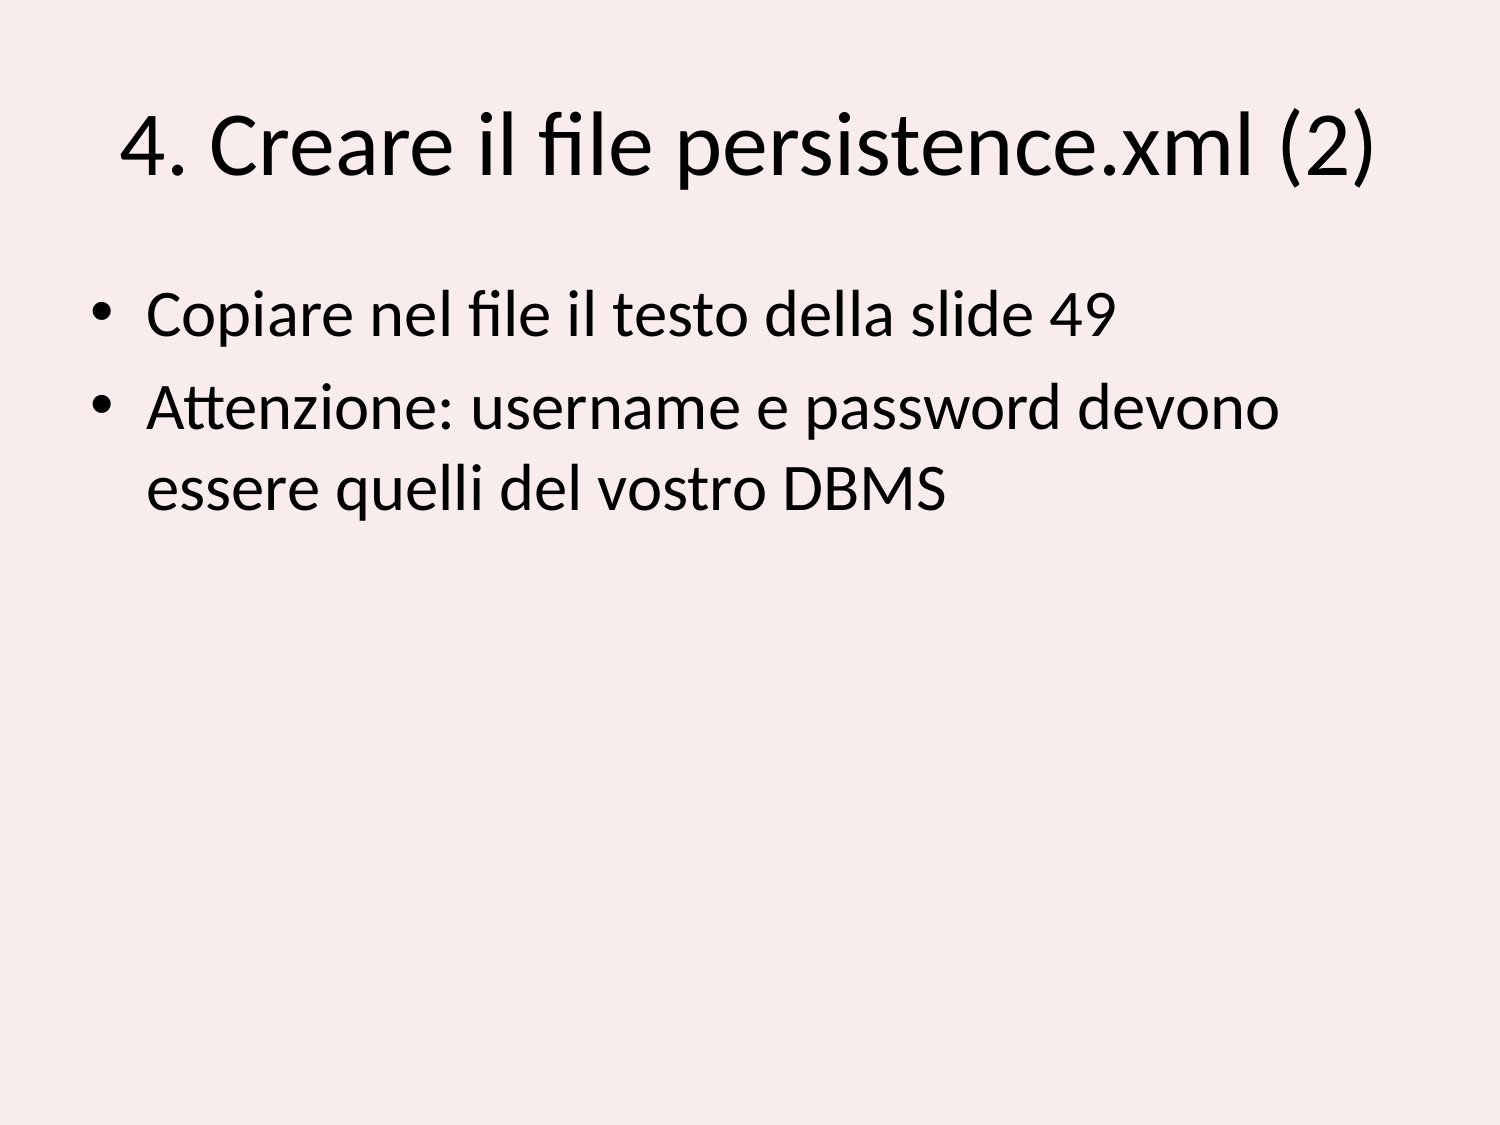

# 4. Creare il file persistence.xml (2)
Copiare nel file il testo della slide 49
Attenzione: username e password devono essere quelli del vostro DBMS